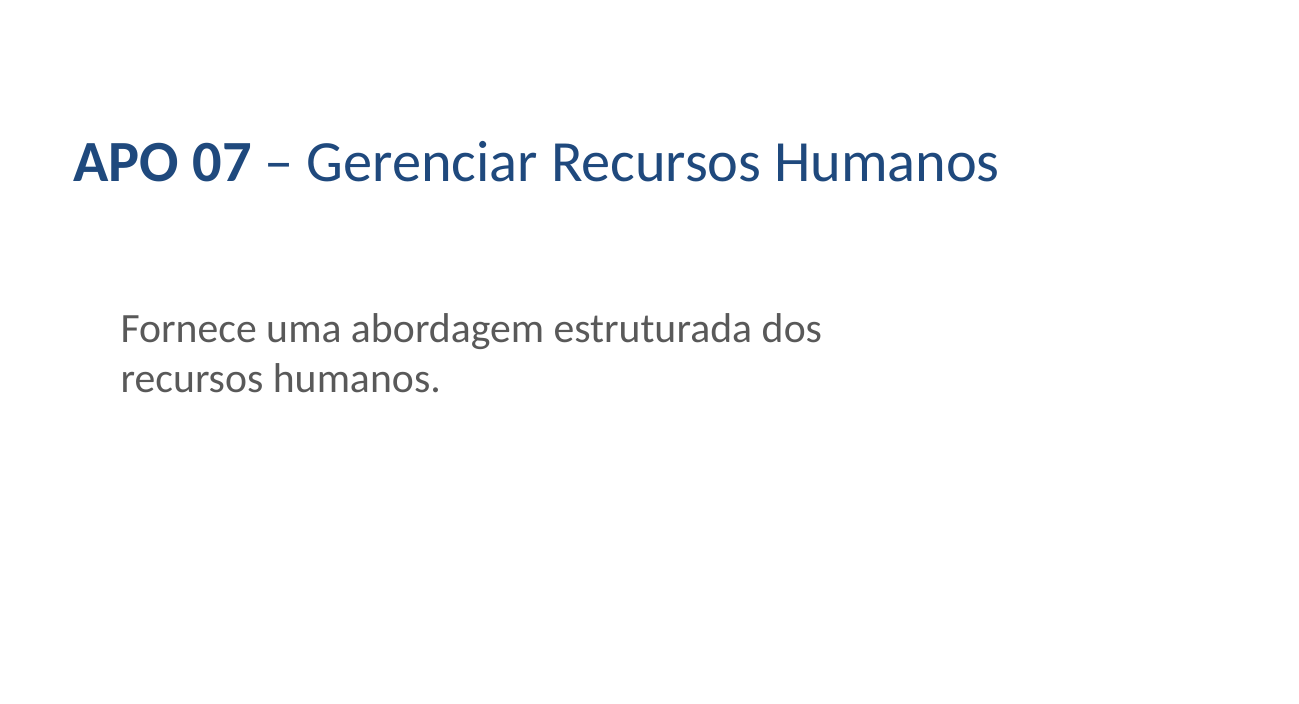

APO 07 – Gerenciar Recursos Humanos
Fornece uma abordagem estruturada dos recursos humanos.